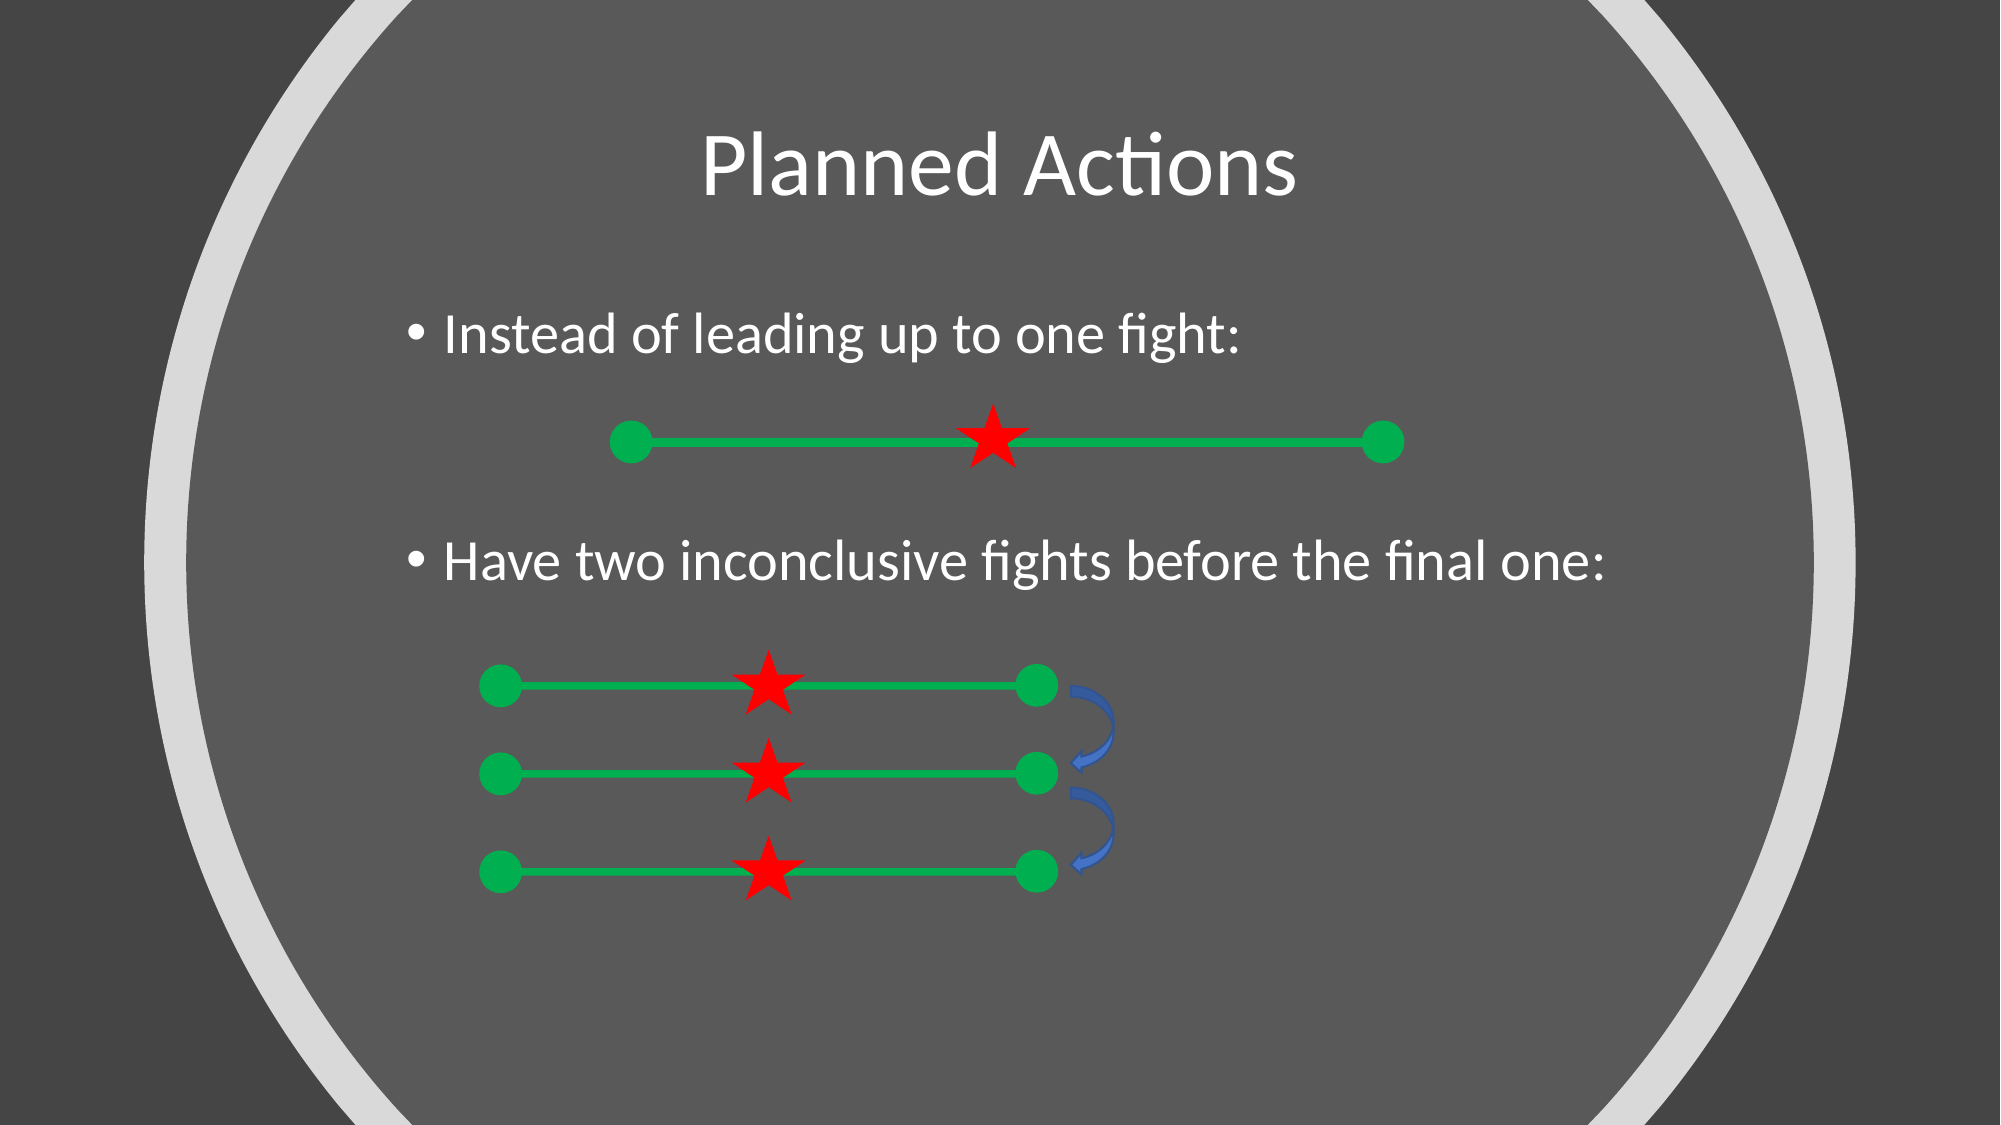

# Planned Actions
Instead of leading up to one fight:

Have two inconclusive fights before the final one: